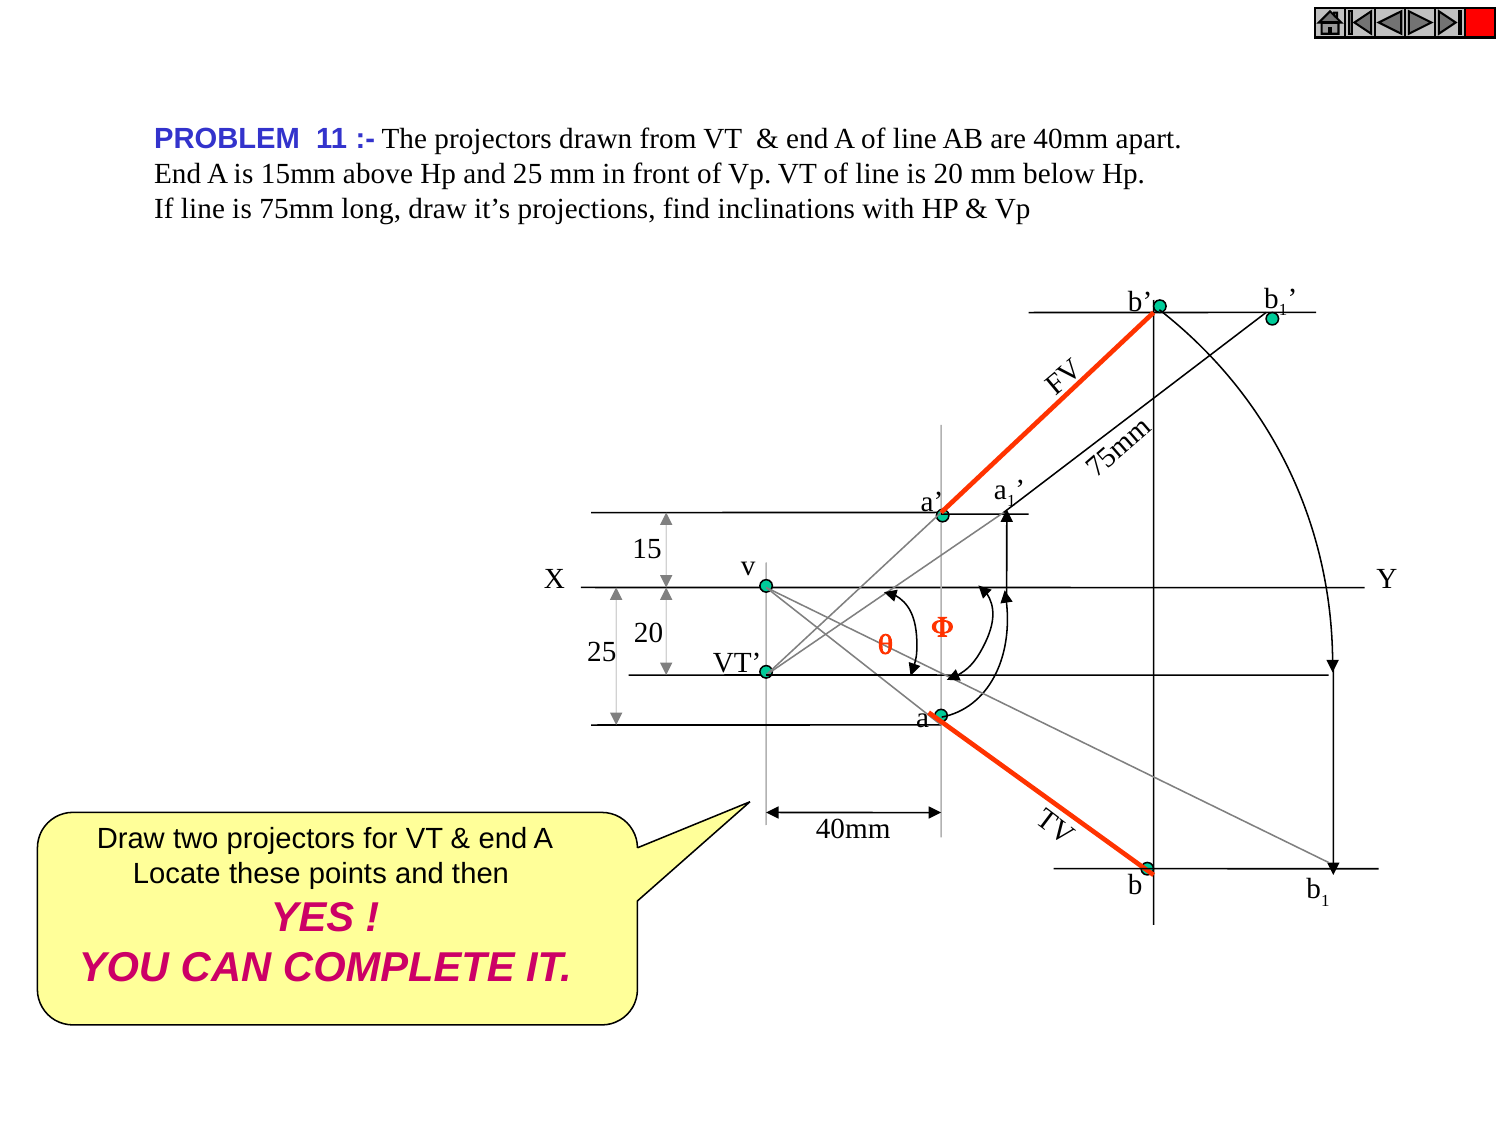

PROBLEM  11 :- The projectors drawn from VT  & end A of line AB are 40mm apart.
End A is 15mm above Hp and 25 mm in front of Vp. VT of line is 20 mm below Hp.
If line is 75mm long, draw it’s projections, find inclinations with HP & Vp
b1’

b’

FV

75mm

a1’
a’

a

15

v

VT’

X
Y

25

20

Φ

θ

TV

40mm

Draw two projectors for VT & end A
Locate these points and then
YES !
YOU CAN COMPLETE IT.

b

b1